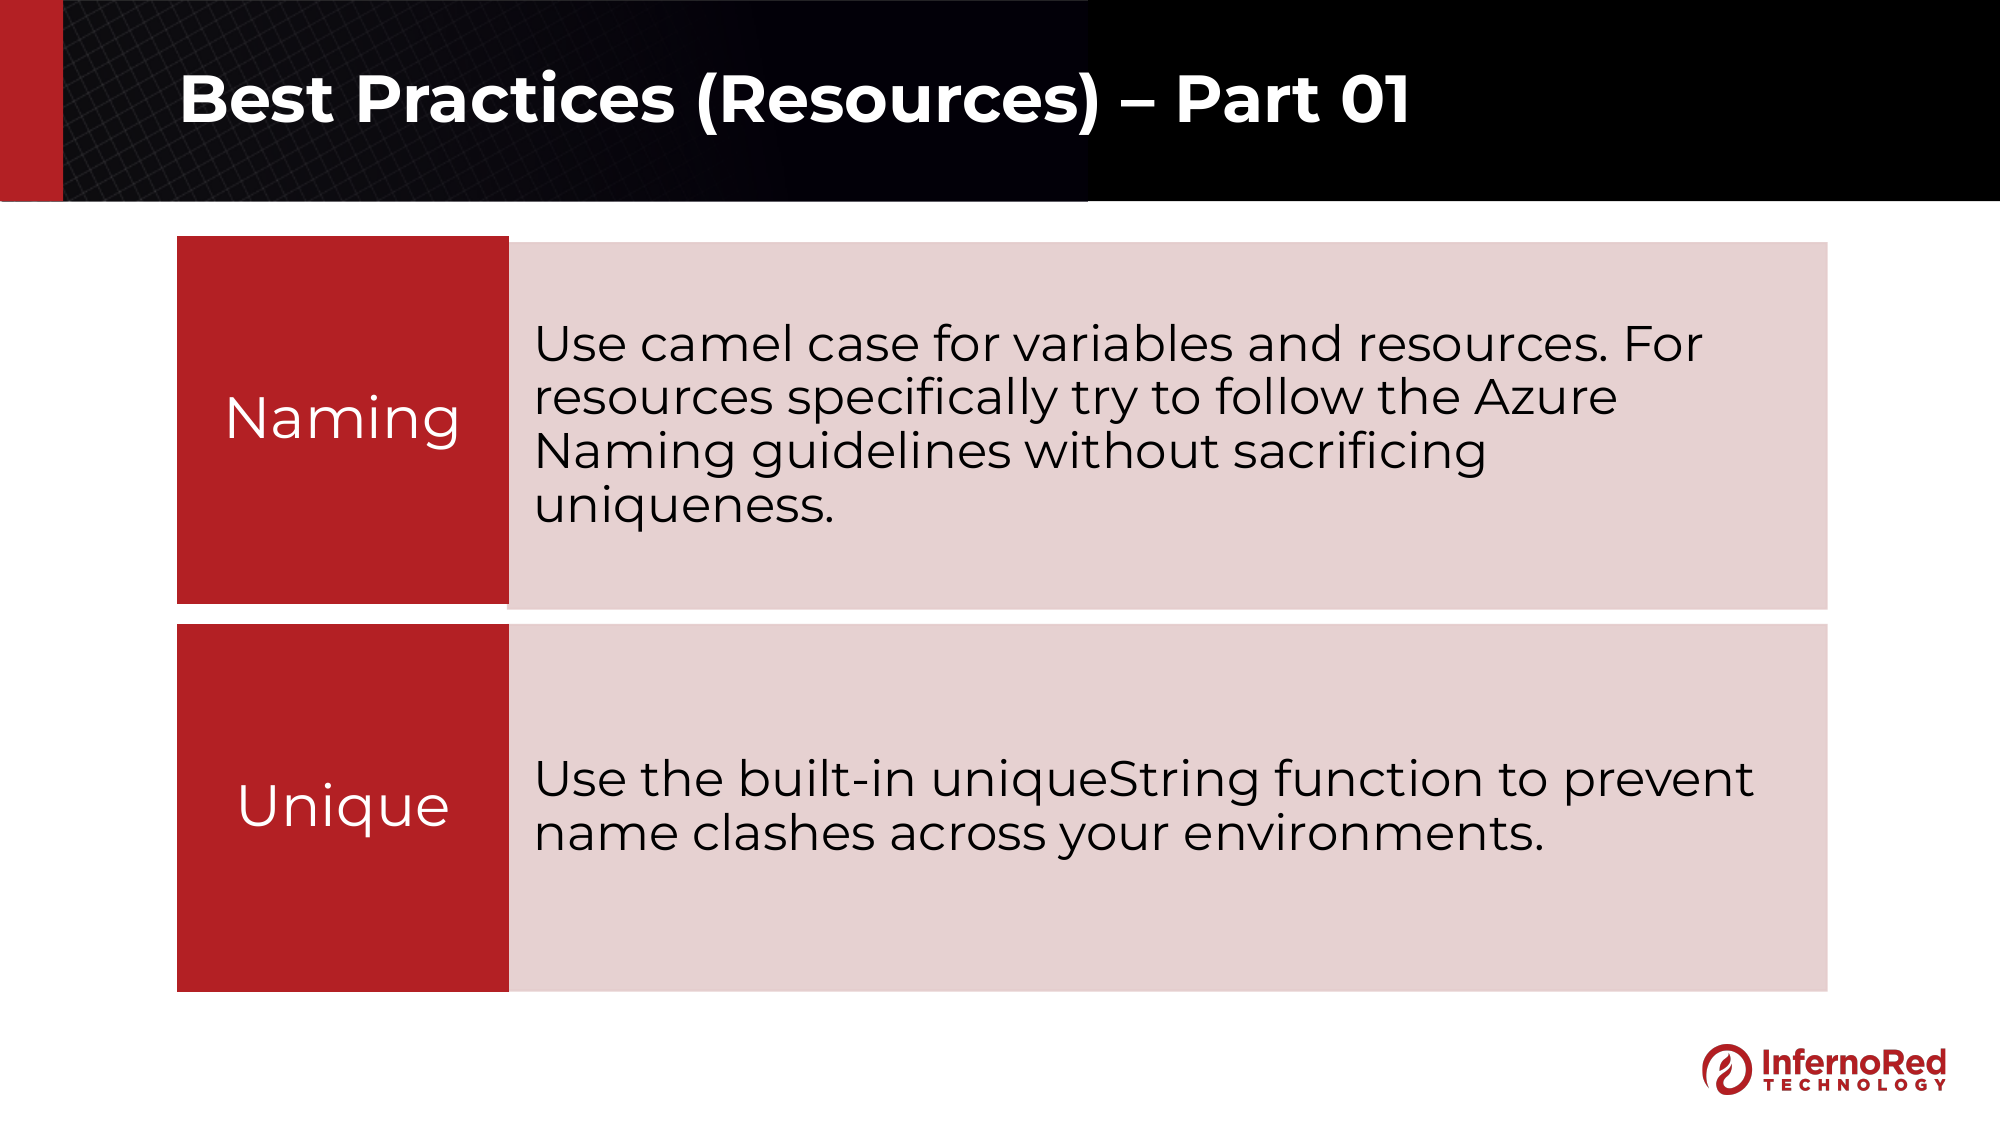

Best Practices (Resources) – Part 01
Use camel case for variables and resources. For resources specifically try to follow the Azure Naming guidelines without sacrificing uniqueness.
Naming
Use the built-in uniqueString function to prevent name clashes across your environments.
Unique